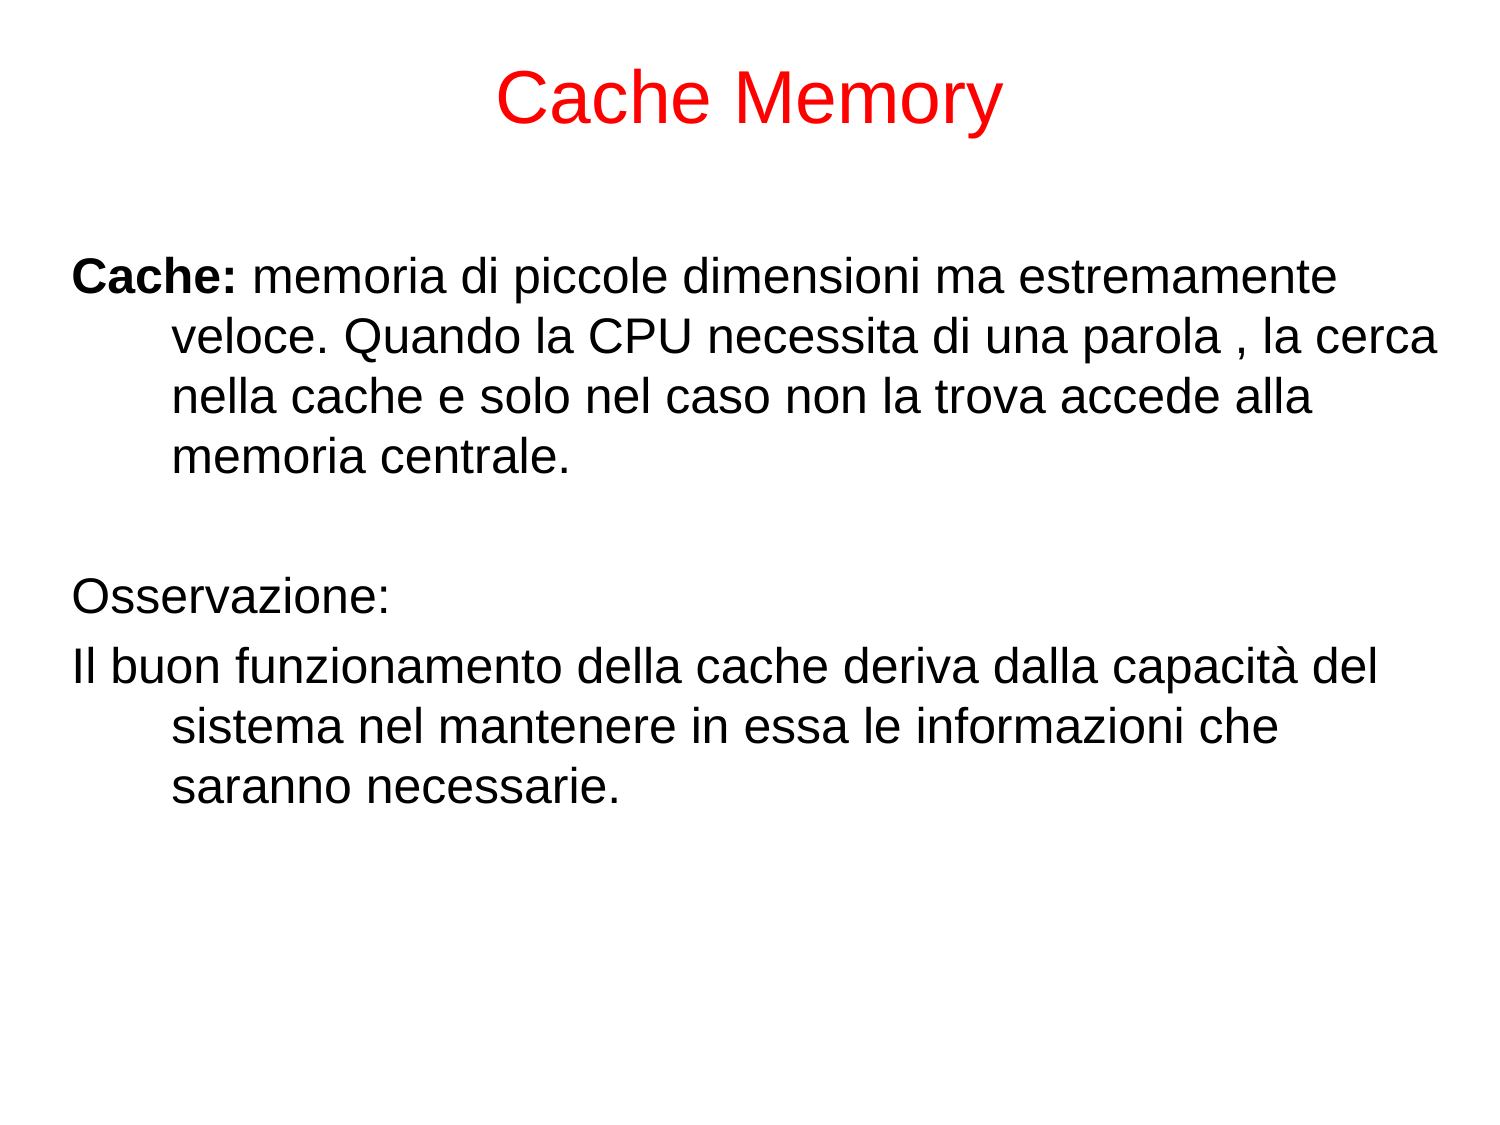

# Cache Memory
Cache: memoria di piccole dimensioni ma estremamente veloce. Quando la CPU necessita di una parola , la cerca nella cache e solo nel caso non la trova accede alla memoria centrale.

Osservazione:
Il buon funzionamento della cache deriva dalla capacità del sistema nel mantenere in essa le informazioni che saranno necessarie.